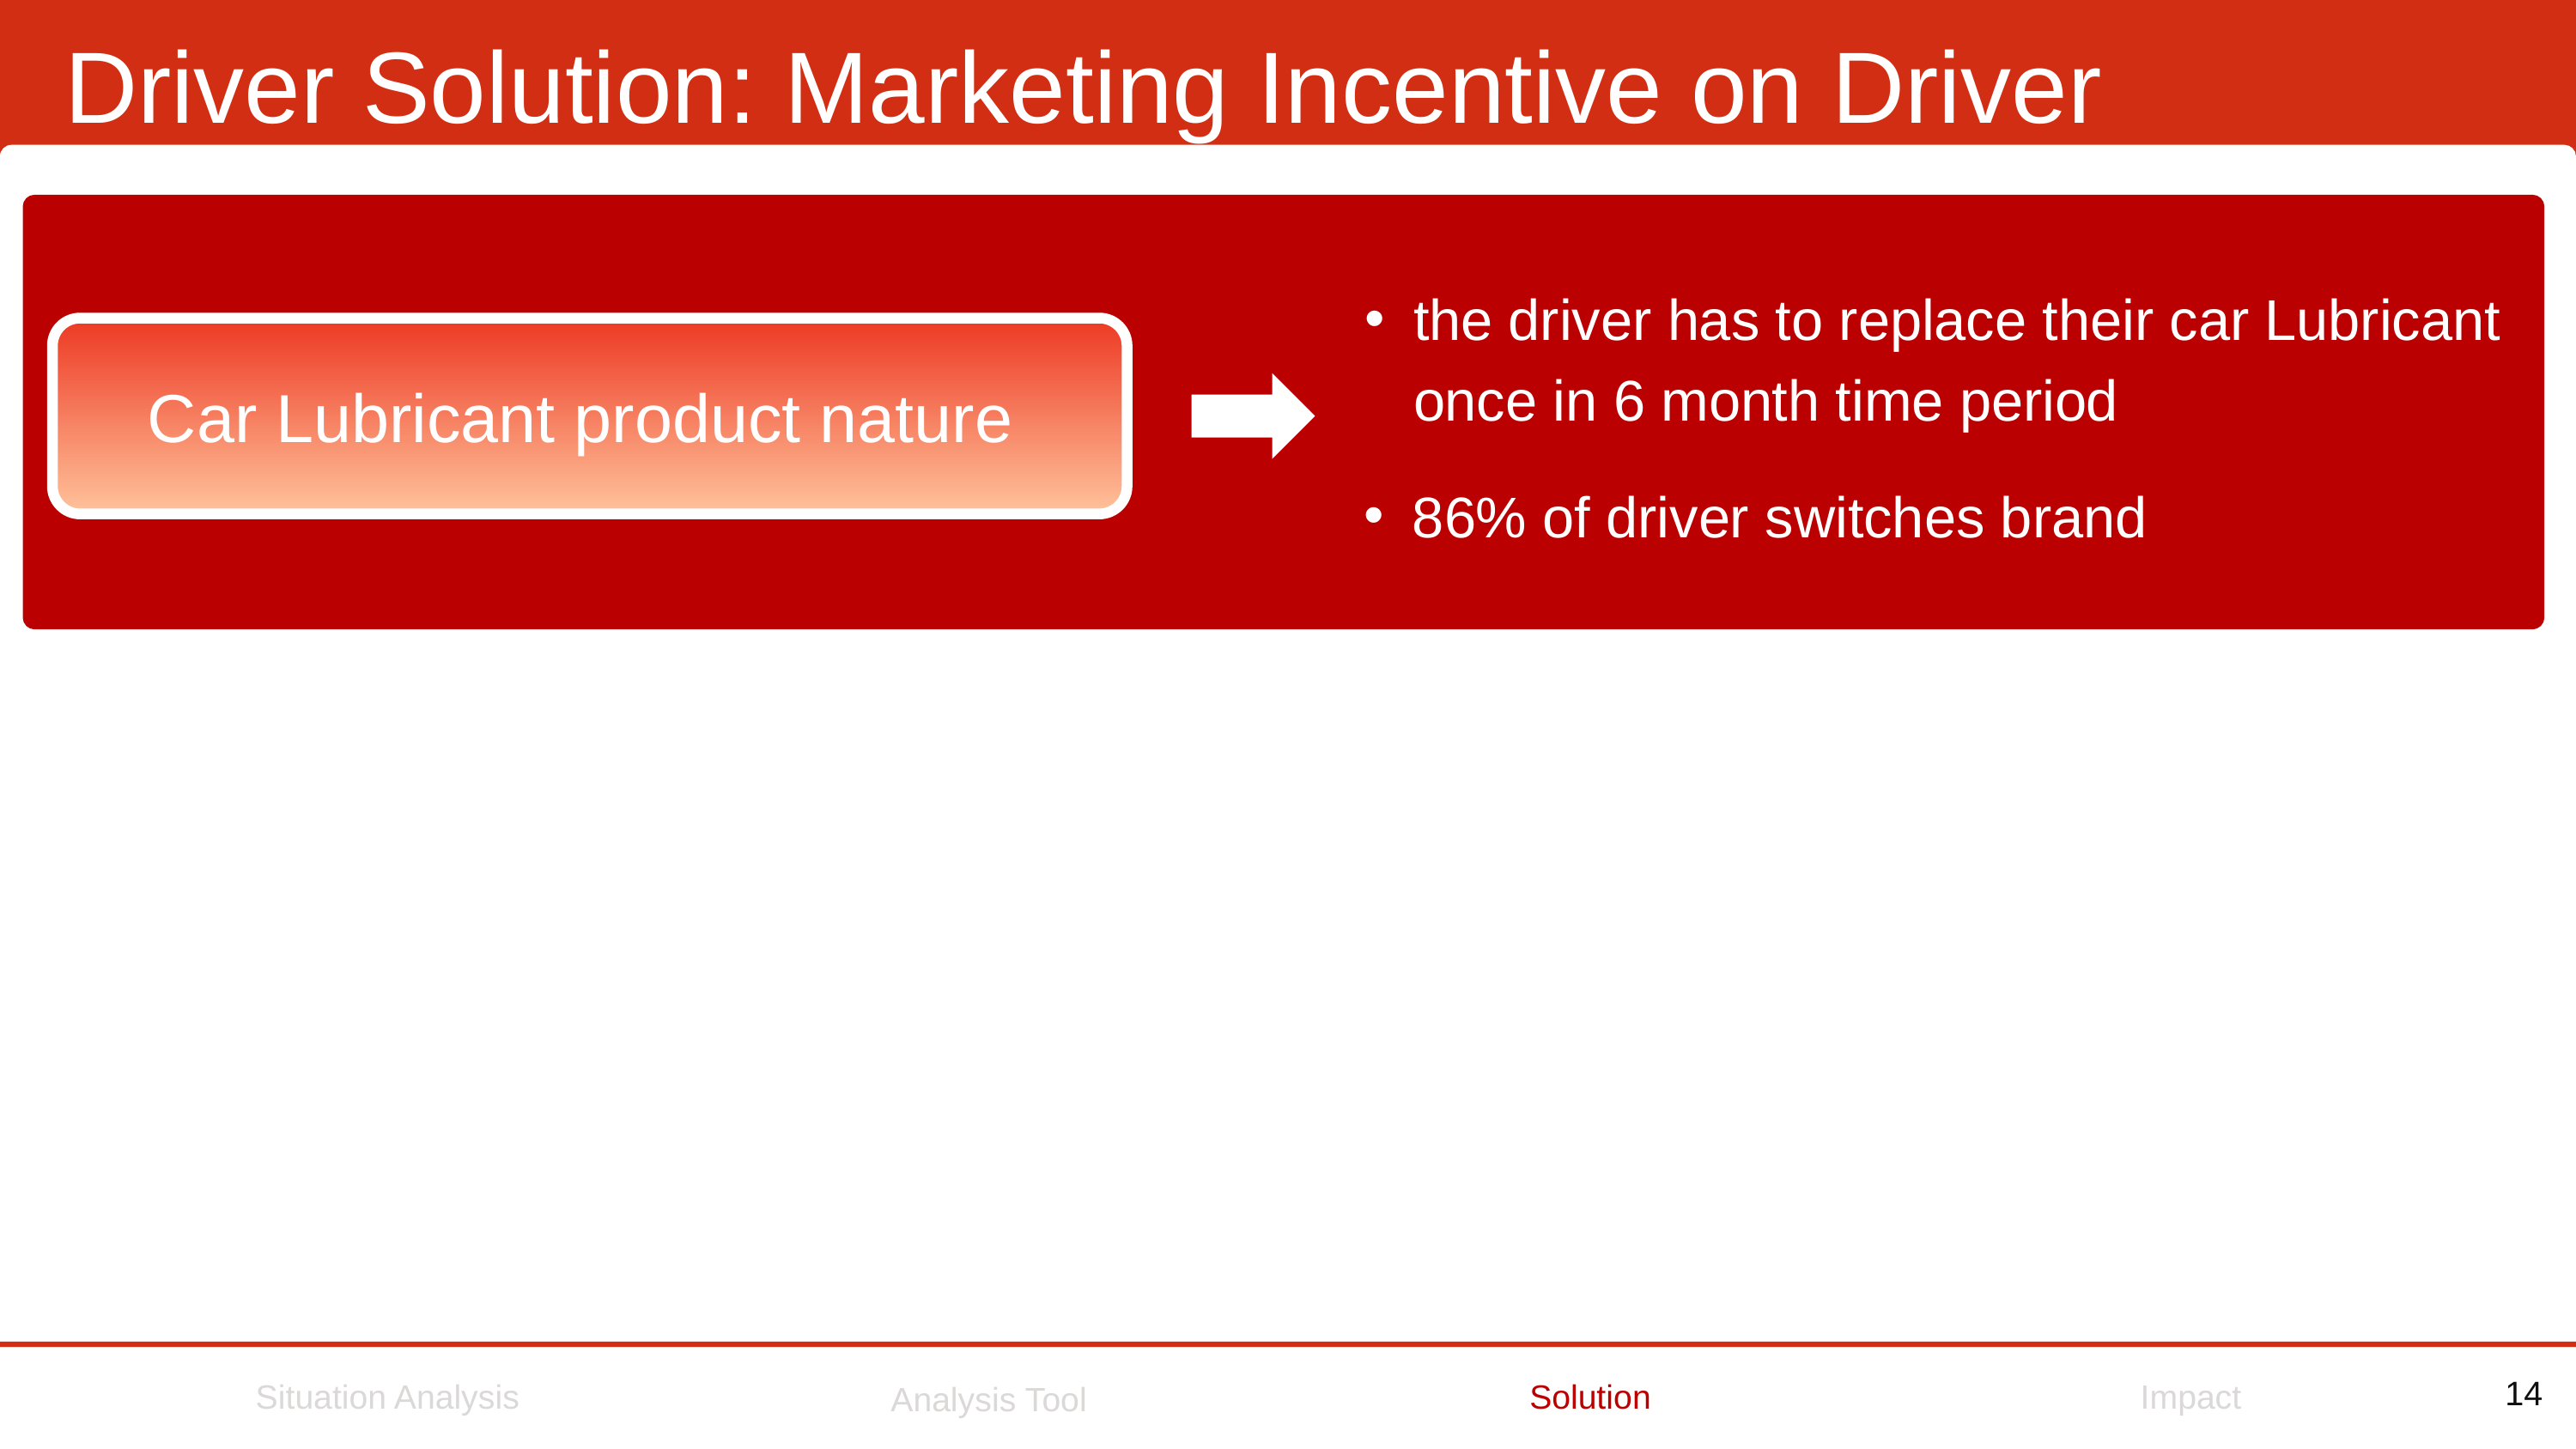

Driver Solution: Marketing Incentive on Driver

the driver has to replace their car Lubricant once in 6 month time period

Car Lubricant product nature

86% of driver switches brand

Situation Analysis
Solution
Impact
Analysis Tool
14